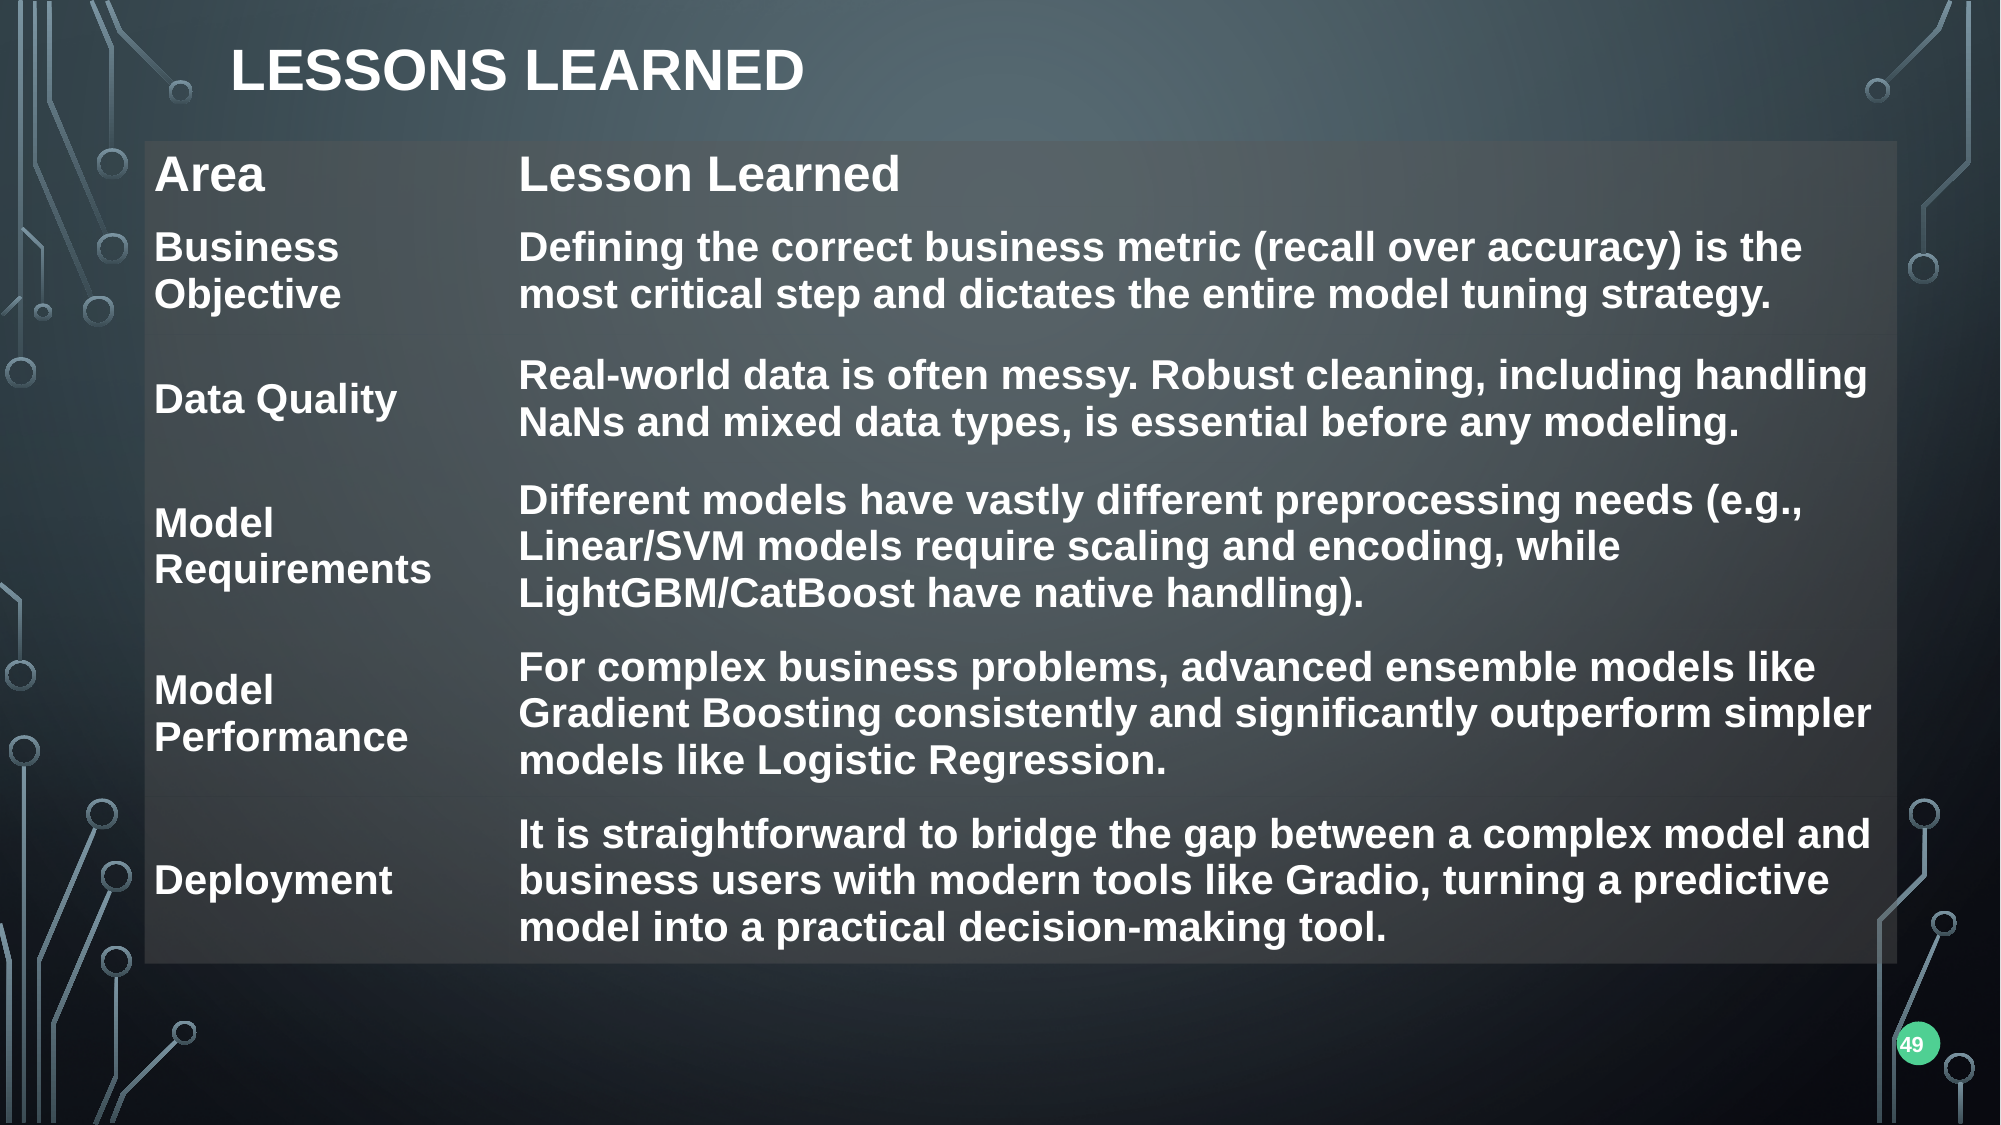

Lessons learned

| Area | Lesson Learned |
| --- | --- |
| Business Objective | Defining the correct business metric (recall over accuracy) is the most critical step and dictates the entire model tuning strategy. |
| Data Quality | Real-world data is often messy. Robust cleaning, including handling NaNs and mixed data types, is essential before any modeling. |
| Model Requirements | Different models have vastly different preprocessing needs (e.g., Linear/SVM models require scaling and encoding, while LightGBM/CatBoost have native handling). |
| Model Performance | For complex business problems, advanced ensemble models like Gradient Boosting consistently and significantly outperform simpler models like Logistic Regression. |
| Deployment | It is straightforward to bridge the gap between a complex model and business users with modern tools like Gradio, turning a predictive model into a practical decision-making tool. |
49